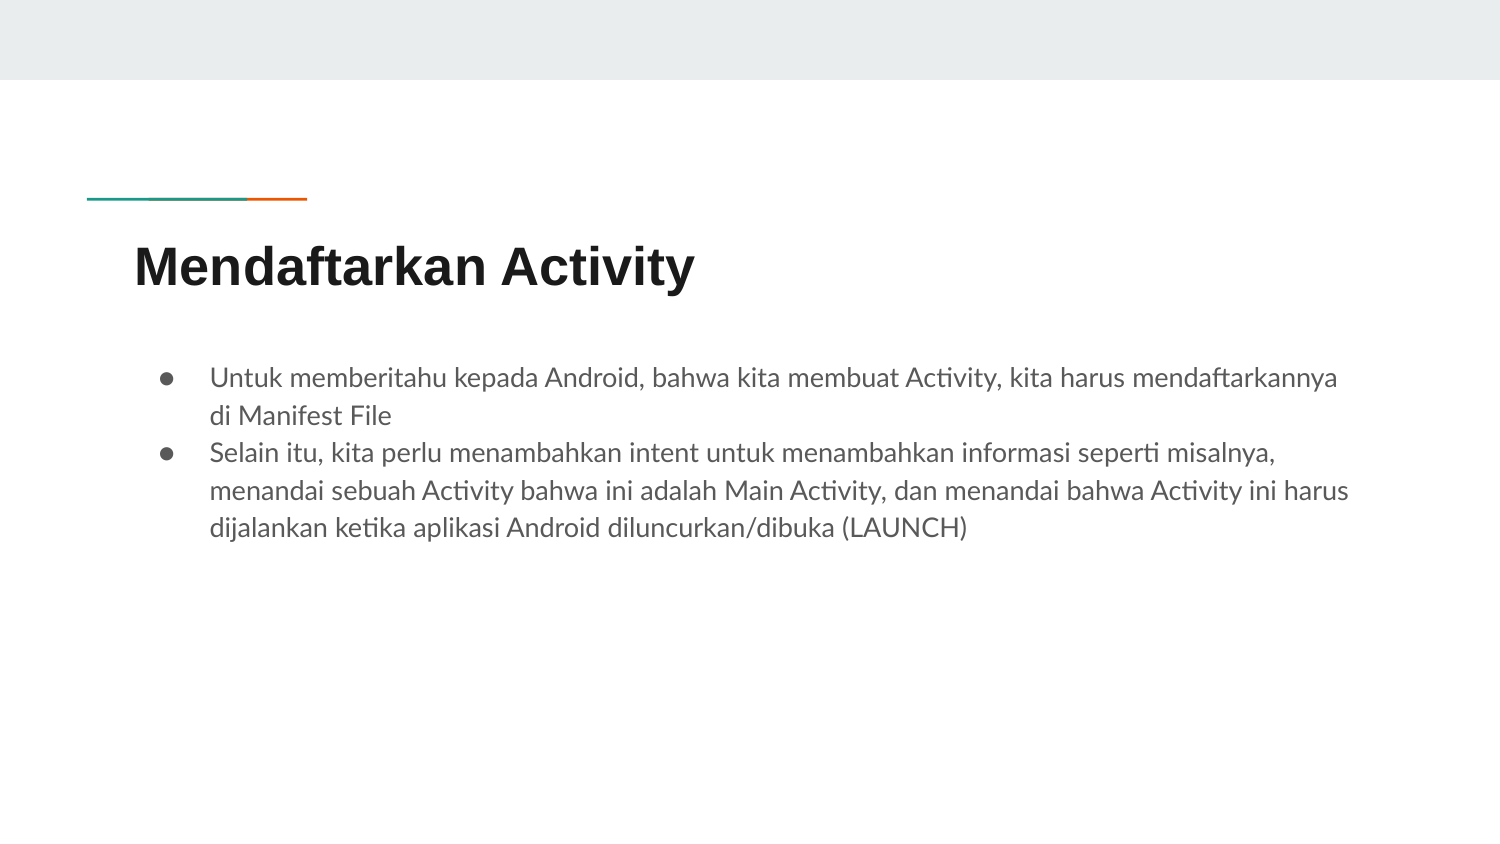

# Mendaftarkan Activity
Untuk memberitahu kepada Android, bahwa kita membuat Activity, kita harus mendaftarkannya di Manifest File
Selain itu, kita perlu menambahkan intent untuk menambahkan informasi seperti misalnya, menandai sebuah Activity bahwa ini adalah Main Activity, dan menandai bahwa Activity ini harus dijalankan ketika aplikasi Android diluncurkan/dibuka (LAUNCH)